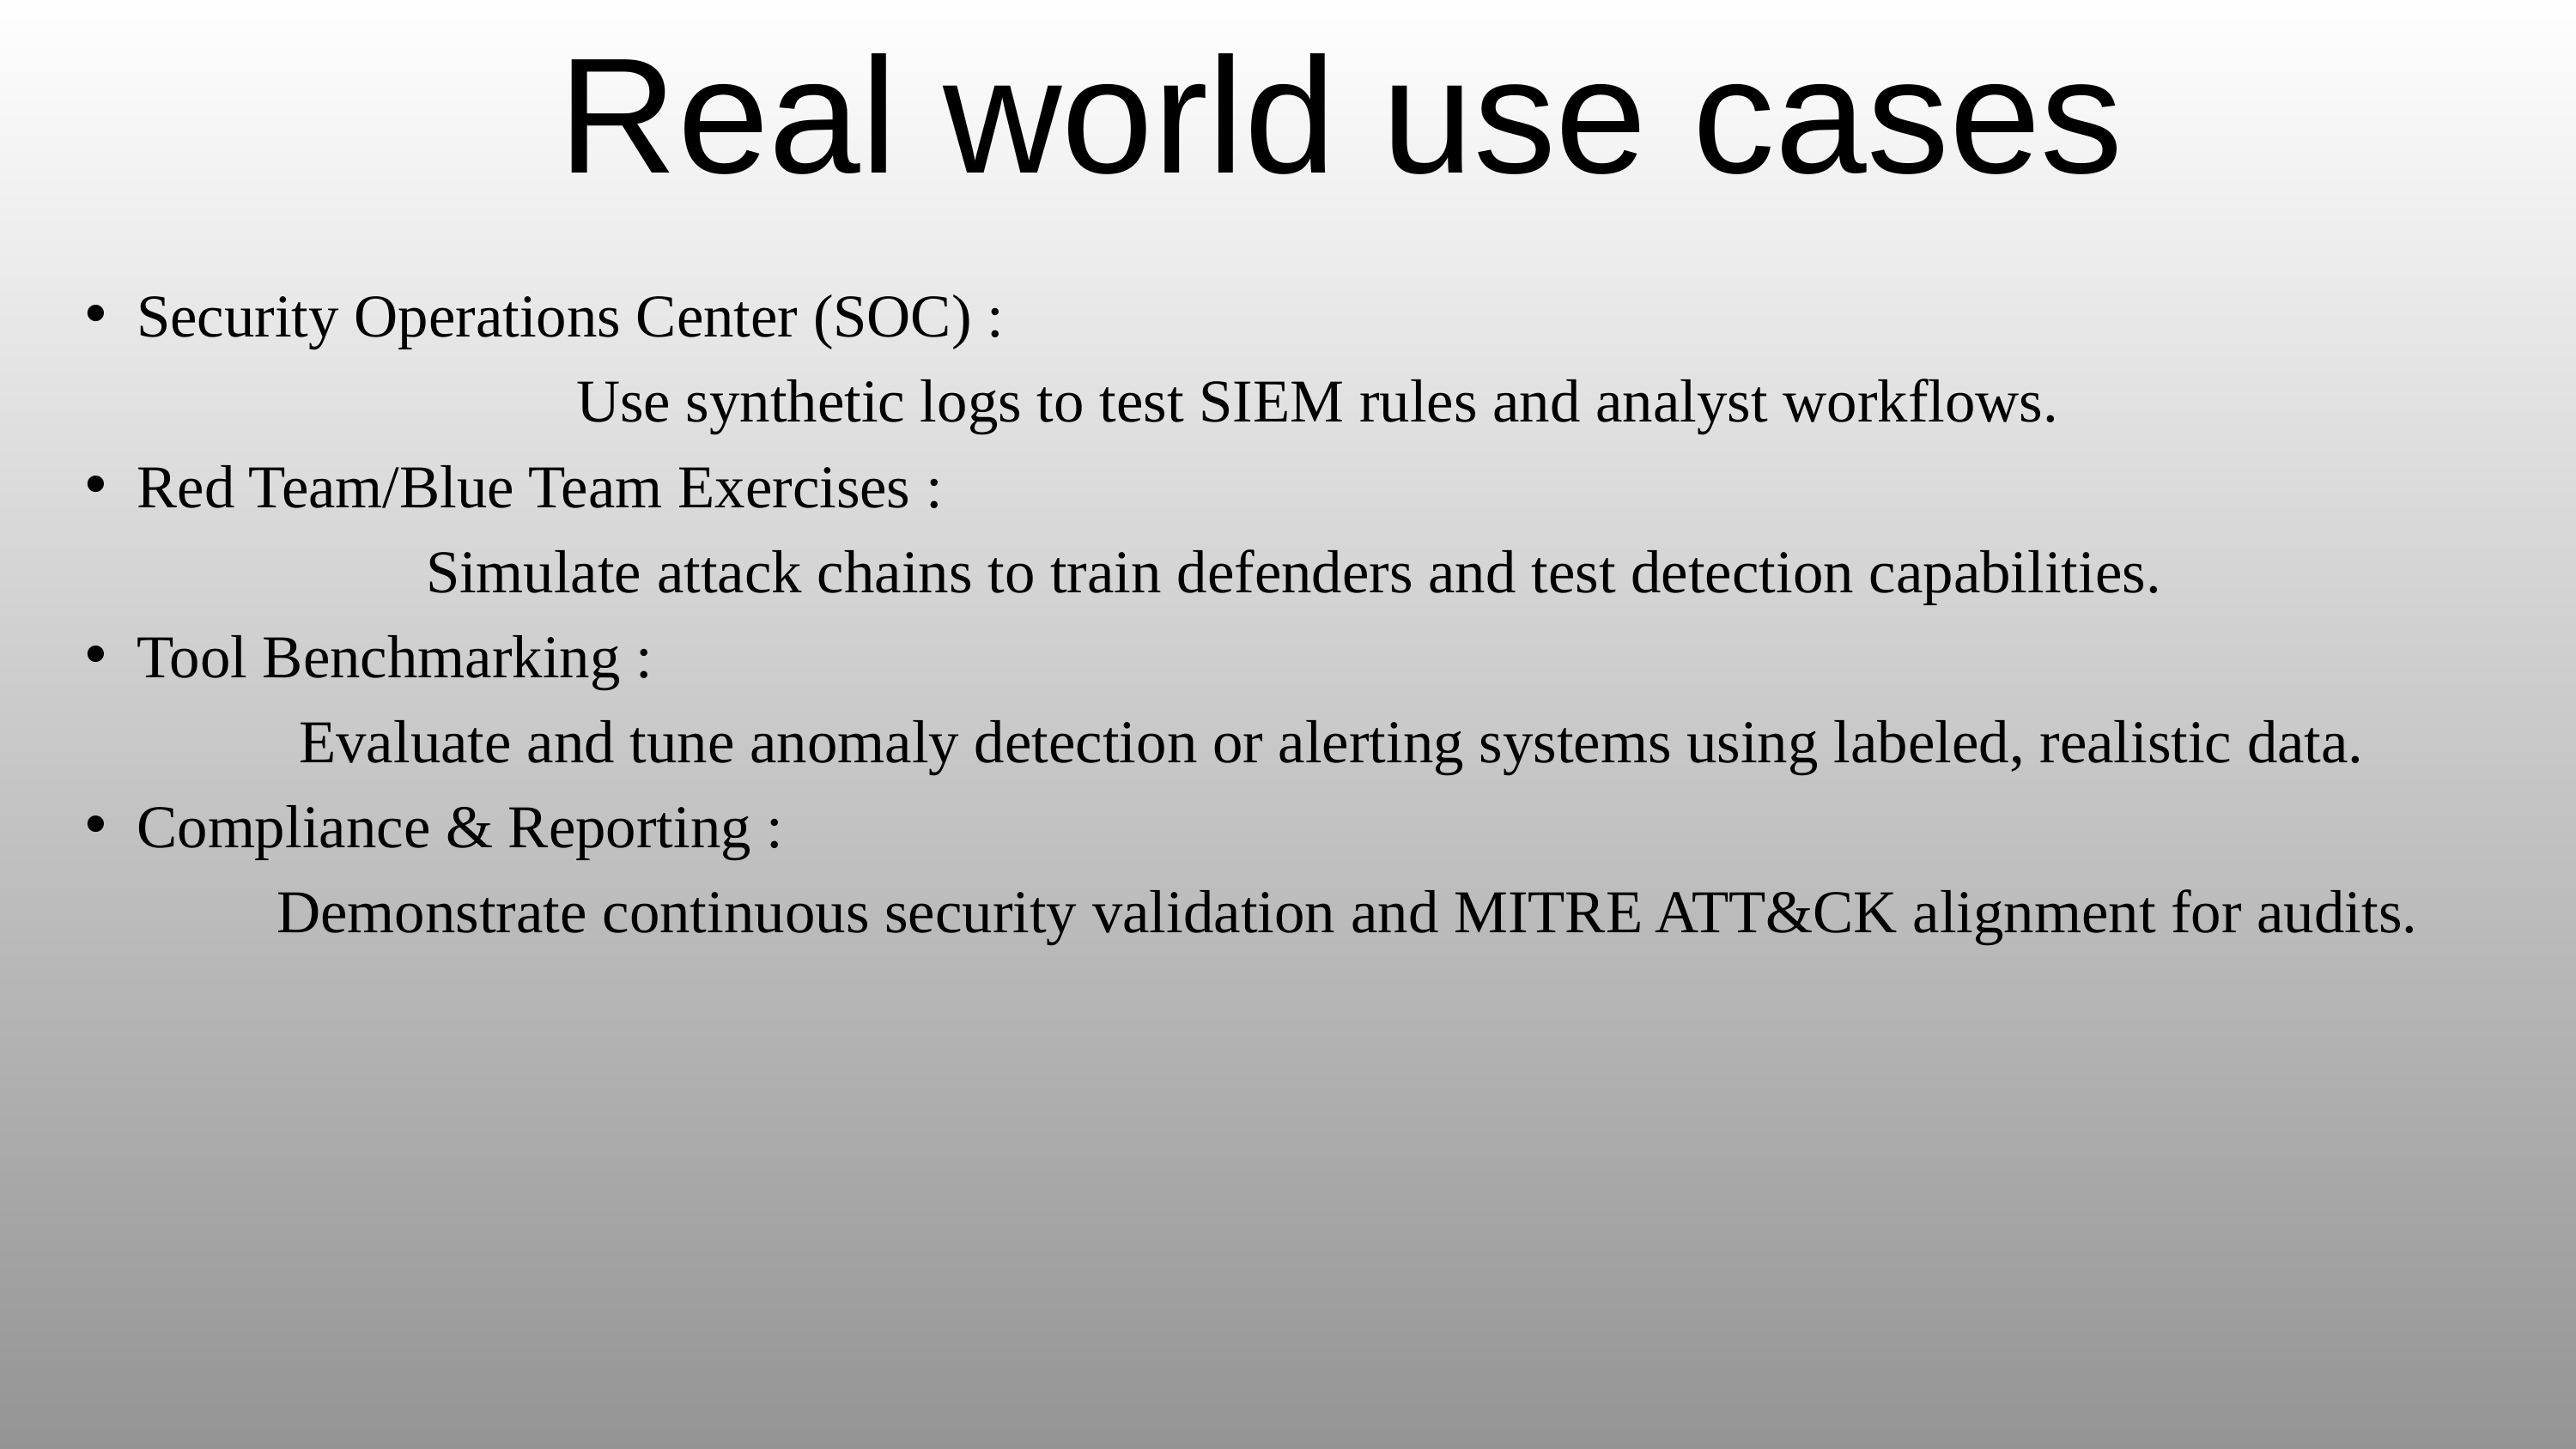

Real world use cases
Security Operations Center (SOC) :
    Use synthetic logs to test SIEM rules and analyst workflows.
Red Team/Blue Team Exercises :
 Simulate attack chains to train defenders and test detection capabilities.
Tool Benchmarking :
      Evaluate and tune anomaly detection or alerting systems using labeled, realistic data.
Compliance & Reporting :
        Demonstrate continuous security validation and MITRE ATT&CK alignment for audits.